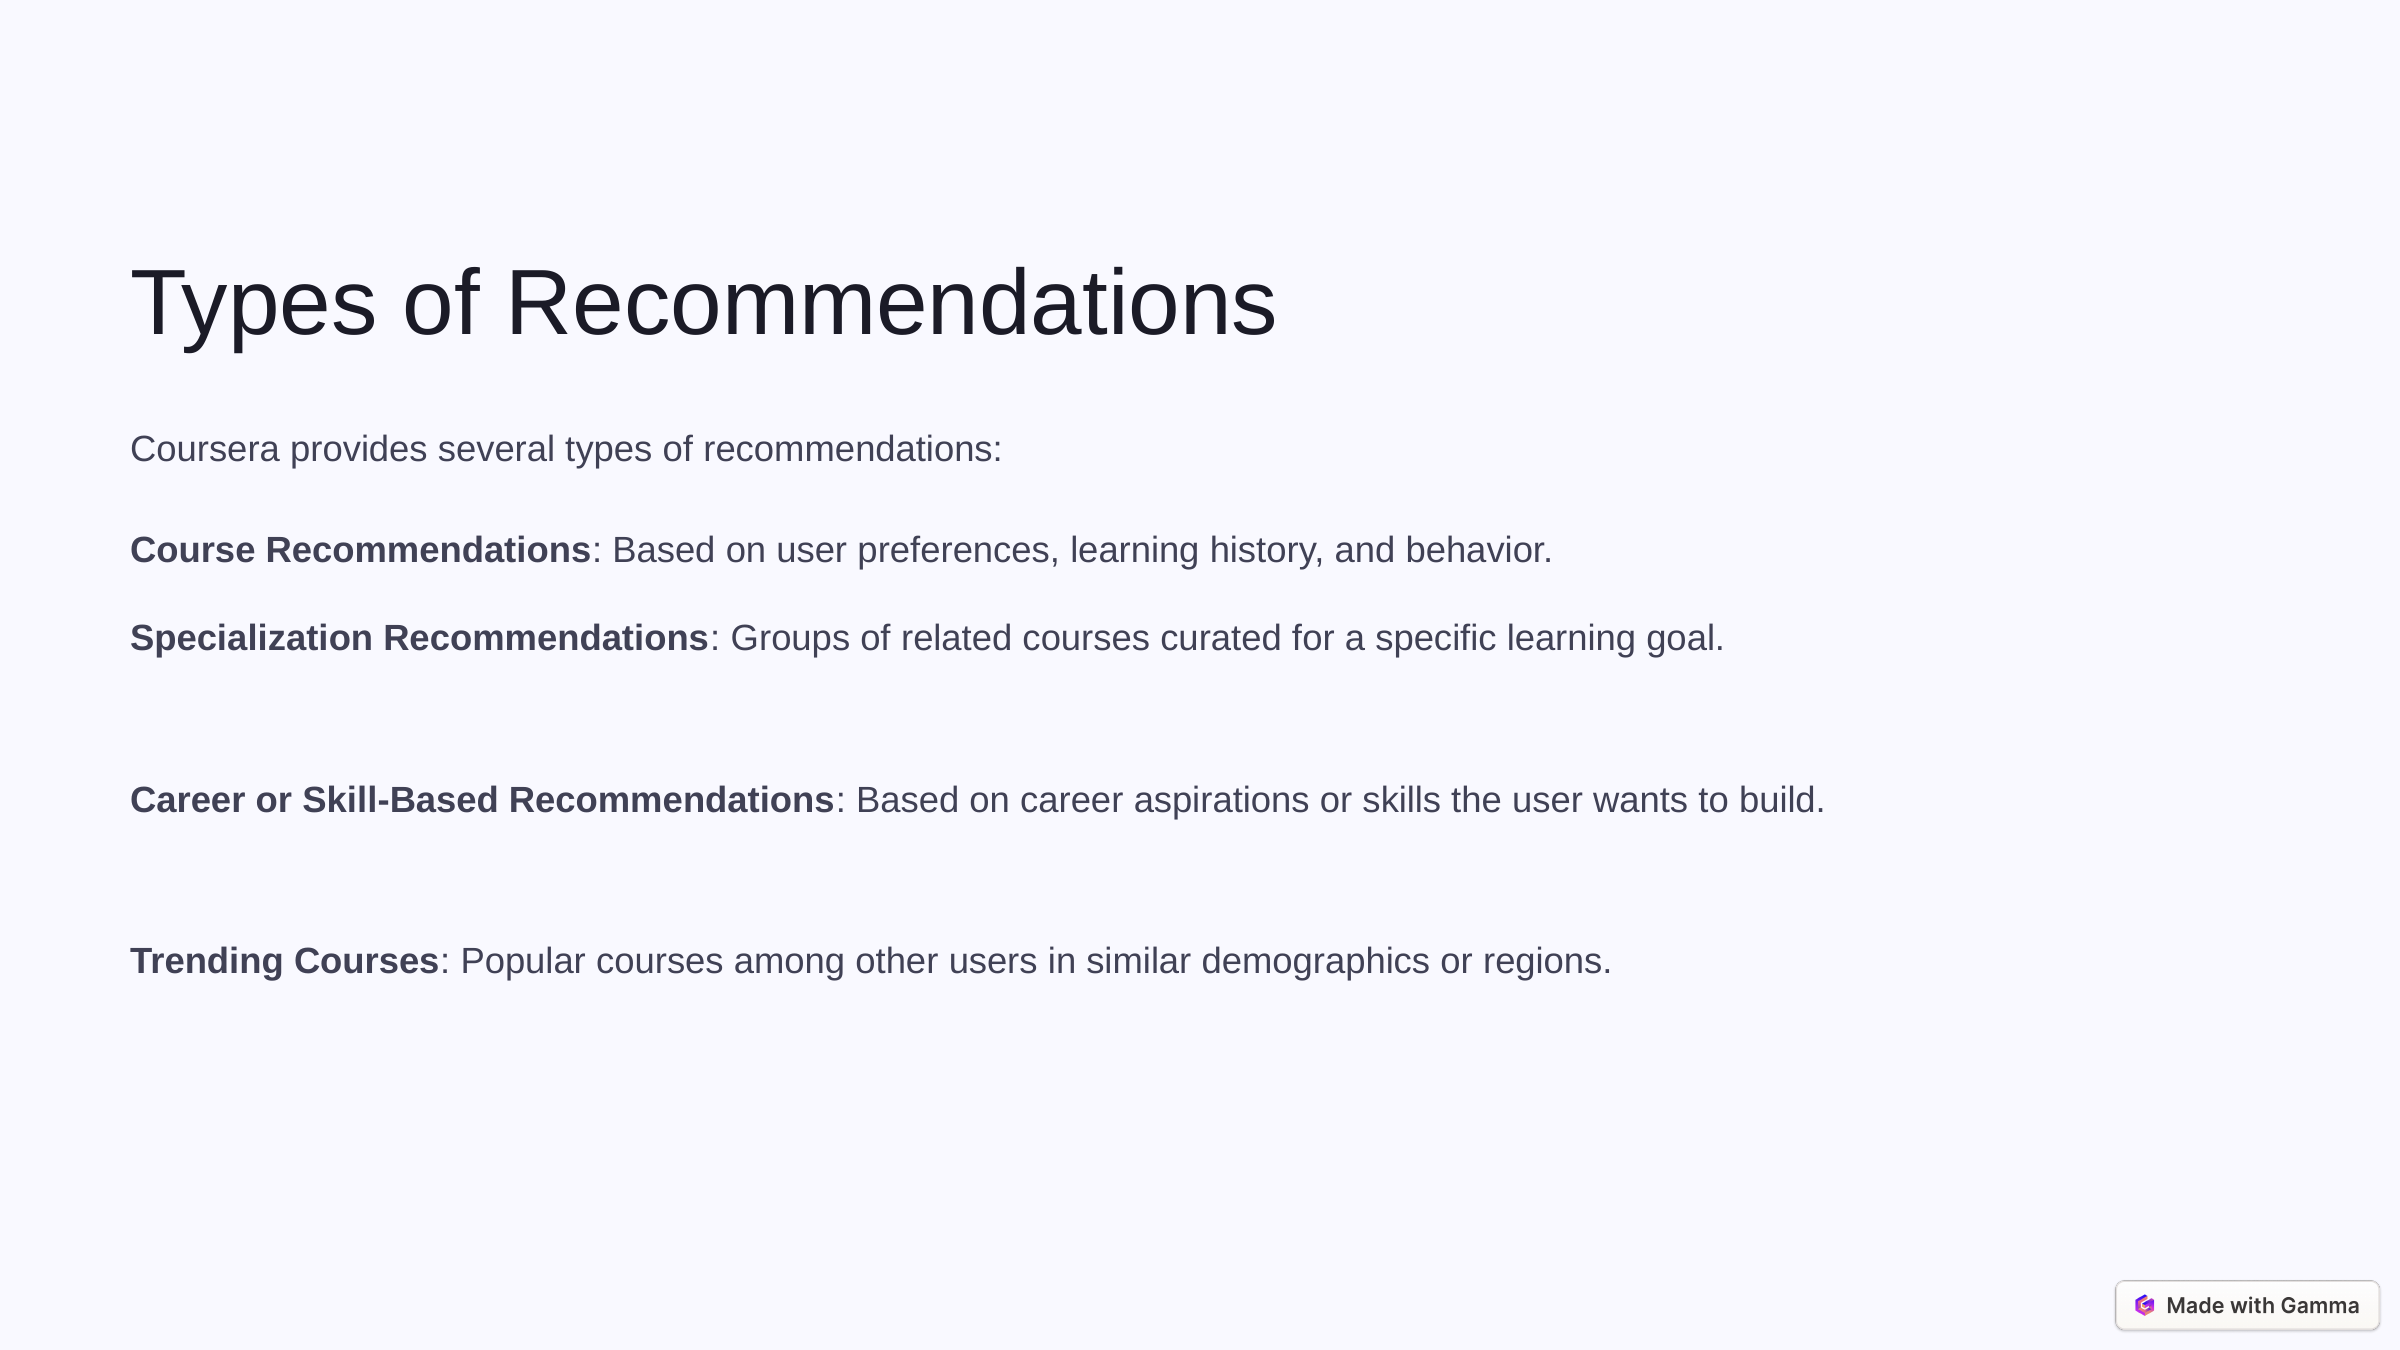

Types of Recommendations
Coursera provides several types of recommendations:
Course Recommendations: Based on user preferences, learning history, and behavior.
Specialization Recommendations: Groups of related courses curated for a specific learning goal.
Career or Skill-Based Recommendations: Based on career aspirations or skills the user wants to build.
Trending Courses: Popular courses among other users in similar demographics or regions.